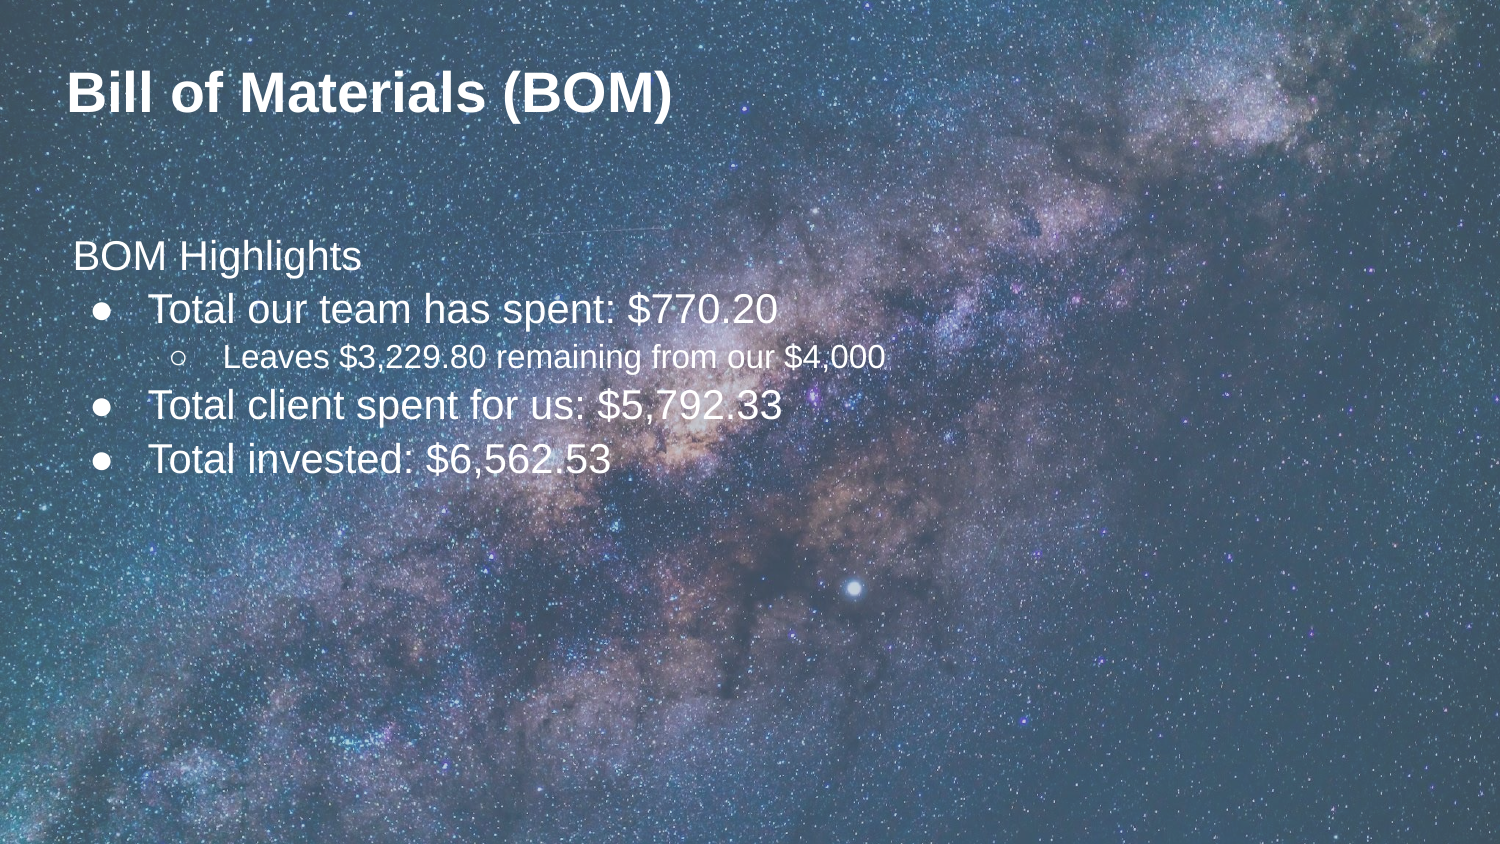

# Bill of Materials (BOM)
BOM Highlights
Total our team has spent: $770.20
Leaves $3,229.80 remaining from our $4,000
Total client spent for us: $5,792.33
Total invested: $6,562.53